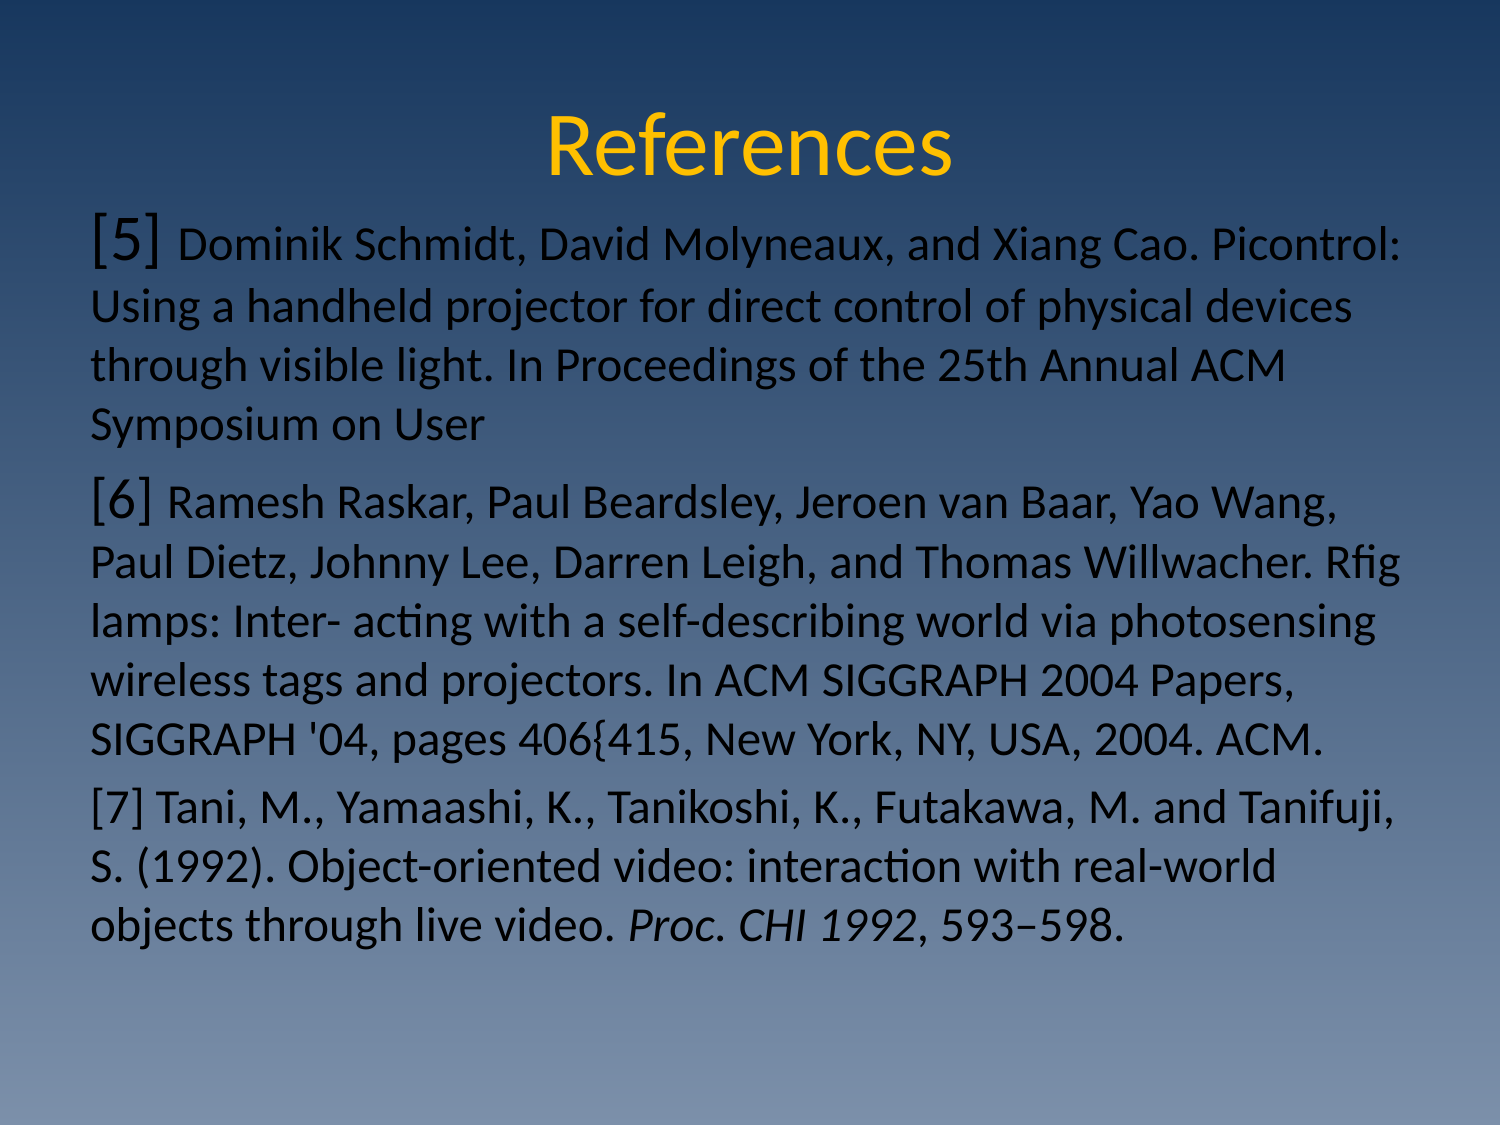

# References
[5] Dominik Schmidt, David Molyneaux, and Xiang Cao. Picontrol: Using a handheld projector for direct control of physical devices through visible light. In Proceedings of the 25th Annual ACM Symposium on User
[6] Ramesh Raskar, Paul Beardsley, Jeroen van Baar, Yao Wang, Paul Dietz, Johnny Lee, Darren Leigh, and Thomas Willwacher. Rfig lamps: Inter- acting with a self-describing world via photosensing wireless tags and projectors. In ACM SIGGRAPH 2004 Papers, SIGGRAPH '04, pages 406{415, New York, NY, USA, 2004. ACM.
[7] Tani, M., Yamaashi, K., Tanikoshi, K., Futakawa, M. and Tanifuji, S. (1992). Object-oriented video: interaction with real-world objects through live video. Proc. CHI 1992, 593–598.